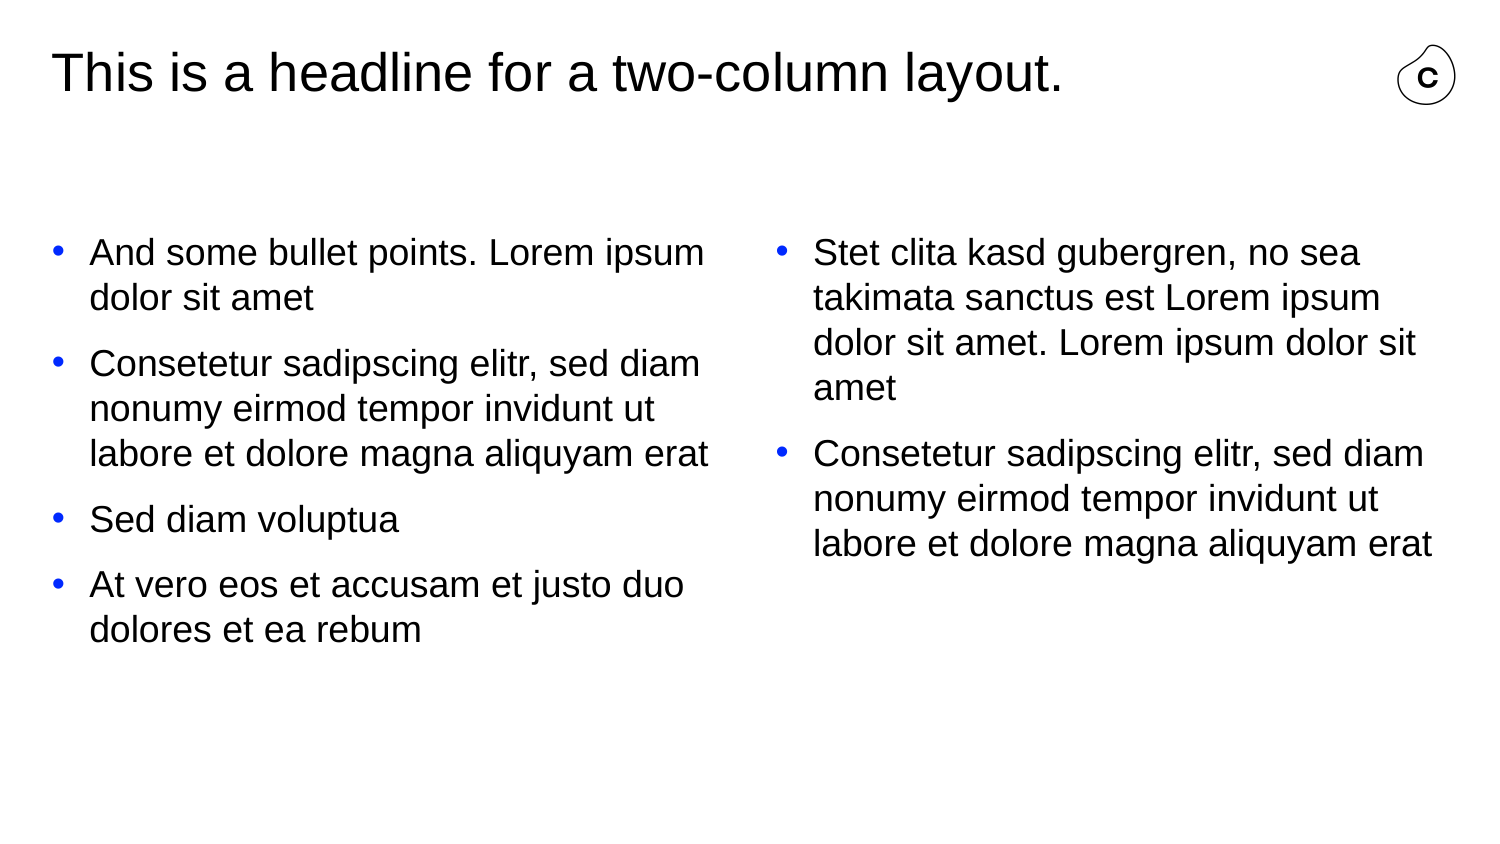

# This is a headline for a two-column layout.
And some bullet points. Lorem ipsum dolor sit amet
Consetetur sadipscing elitr, sed diam nonumy eirmod tempor invidunt ut labore et dolore magna aliquyam erat
Sed diam voluptua
At vero eos et accusam et justo duo dolores et ea rebum
Stet clita kasd gubergren, no sea takimata sanctus est Lorem ipsum dolor sit amet. Lorem ipsum dolor sit amet
Consetetur sadipscing elitr, sed diam nonumy eirmod tempor invidunt ut labore et dolore magna aliquyam erat